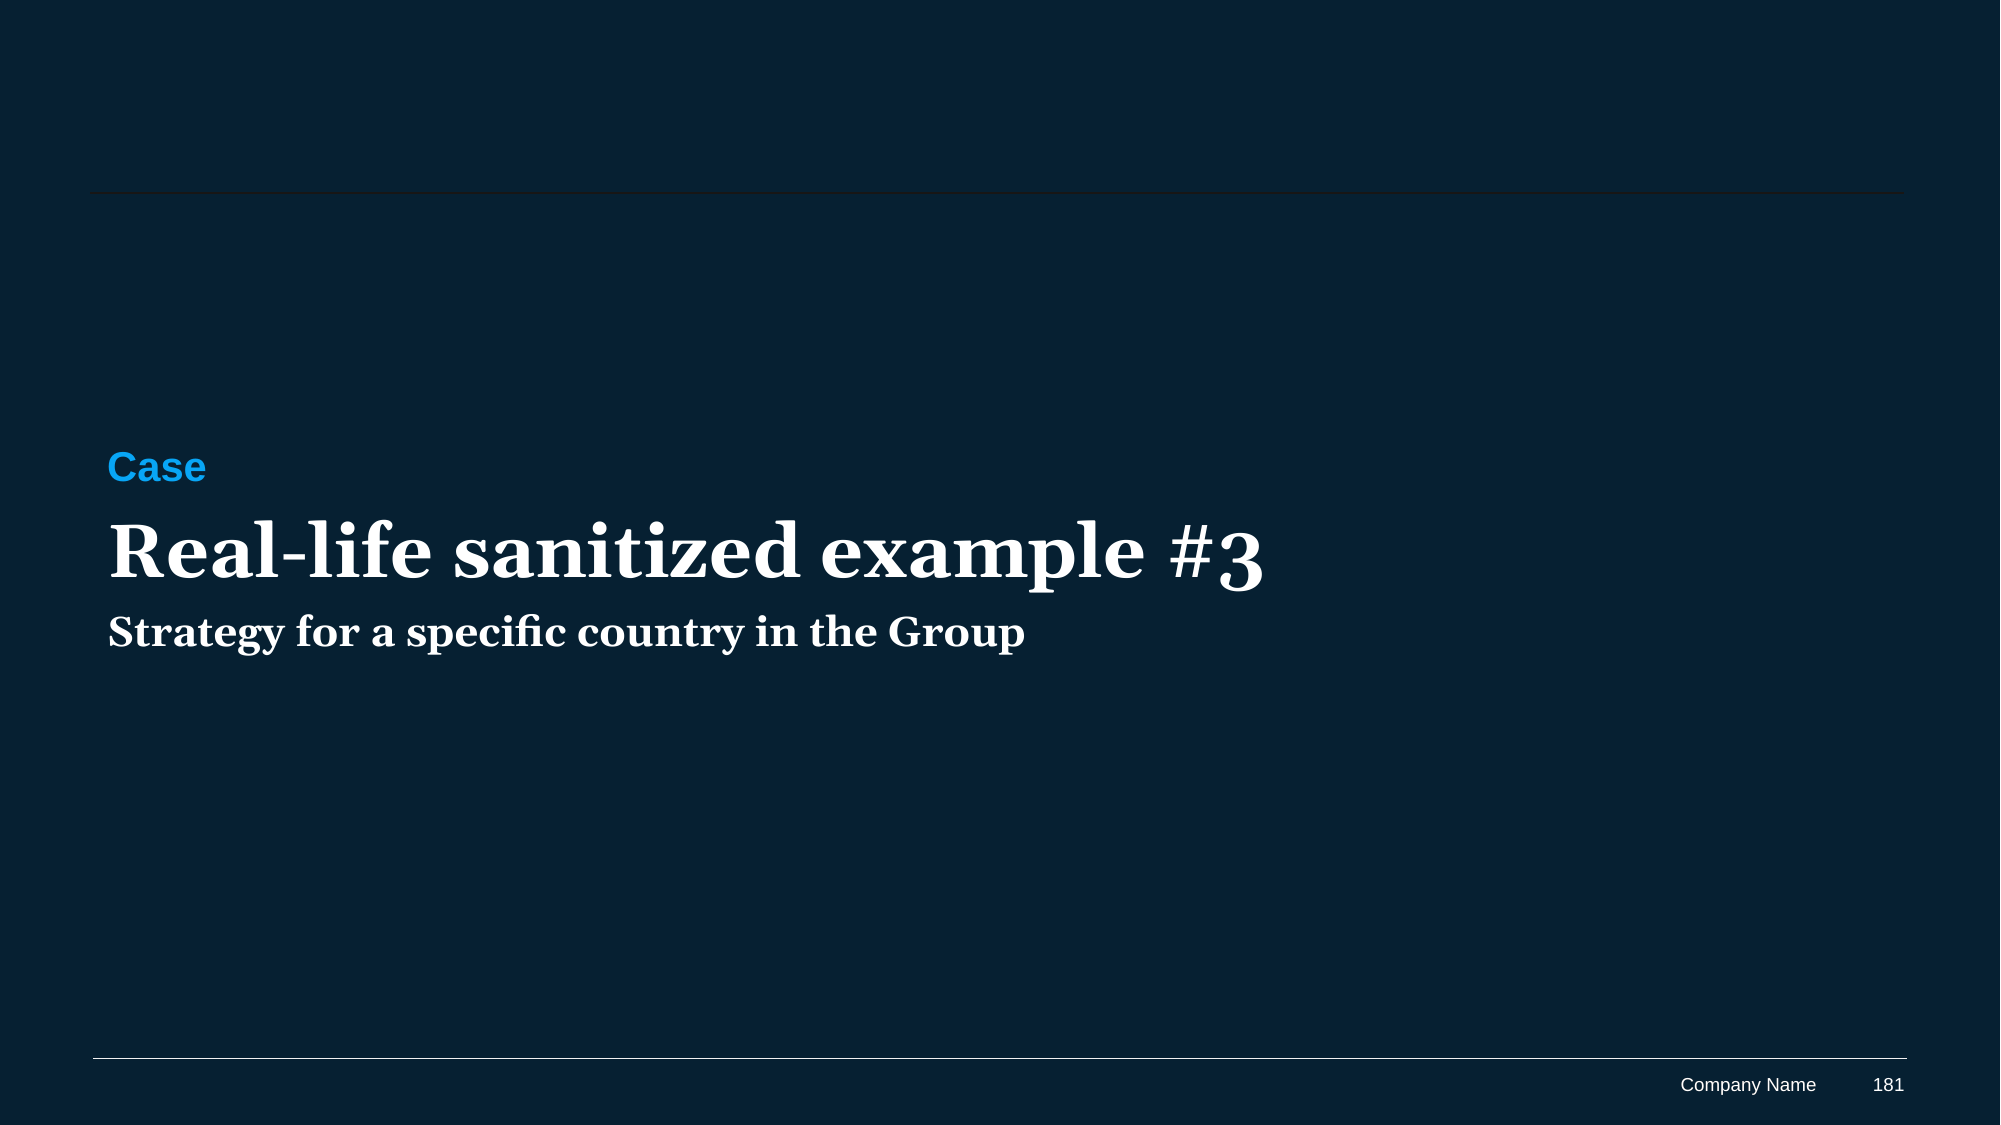

Case
Real-life sanitized example #3
Strategy for a specific country in the Group
181